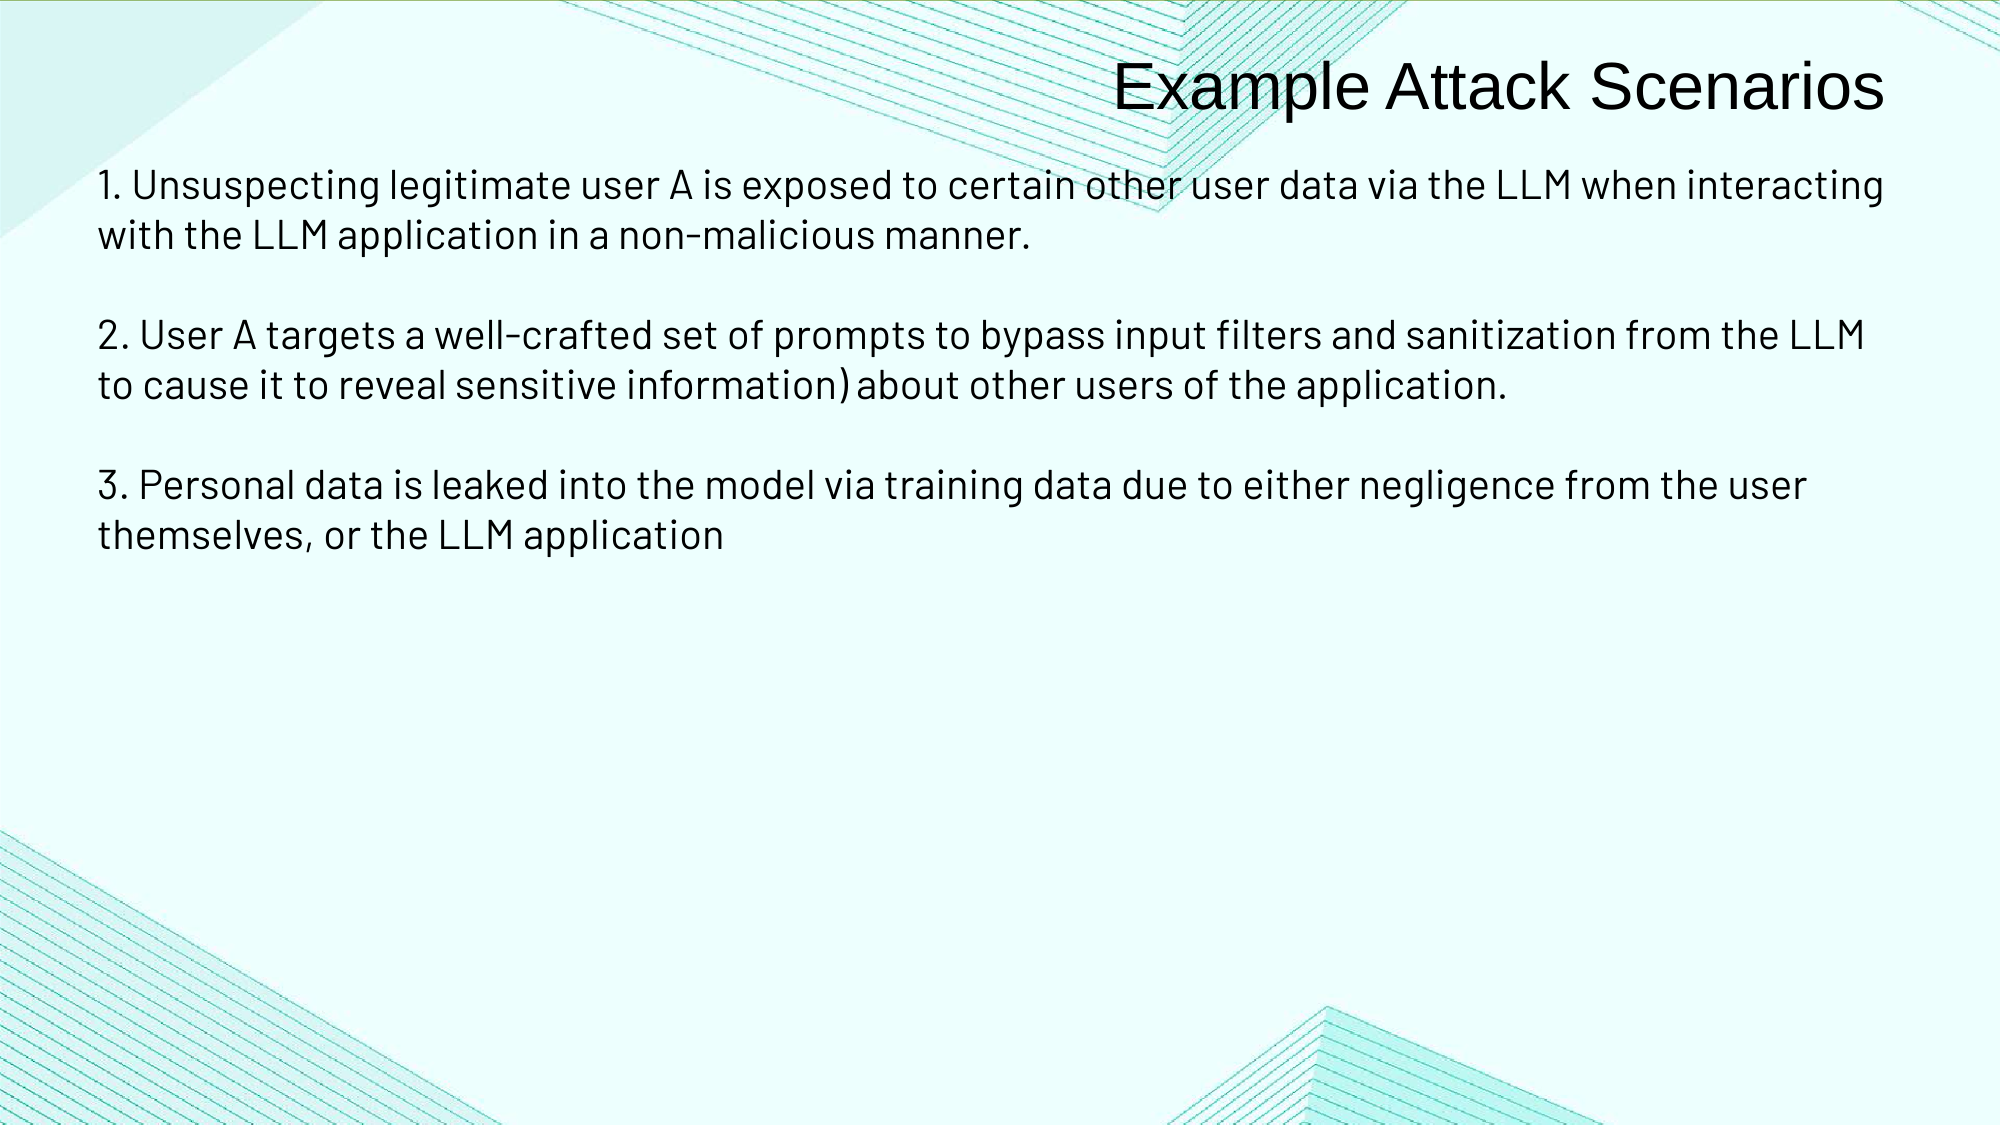

Example Attack Scenarios
1. Unsuspecting legitimate user A is exposed to certain other user data via the LLM when interacting with the LLM application in a non-malicious manner.

2. User A targets a well-crafted set of prompts to bypass input filters and sanitization from the LLM to cause it to reveal sensitive information) about other users of the application.

3. Personal data is leaked into the model via training data due to either negligence from the user themselves, or the LLM application